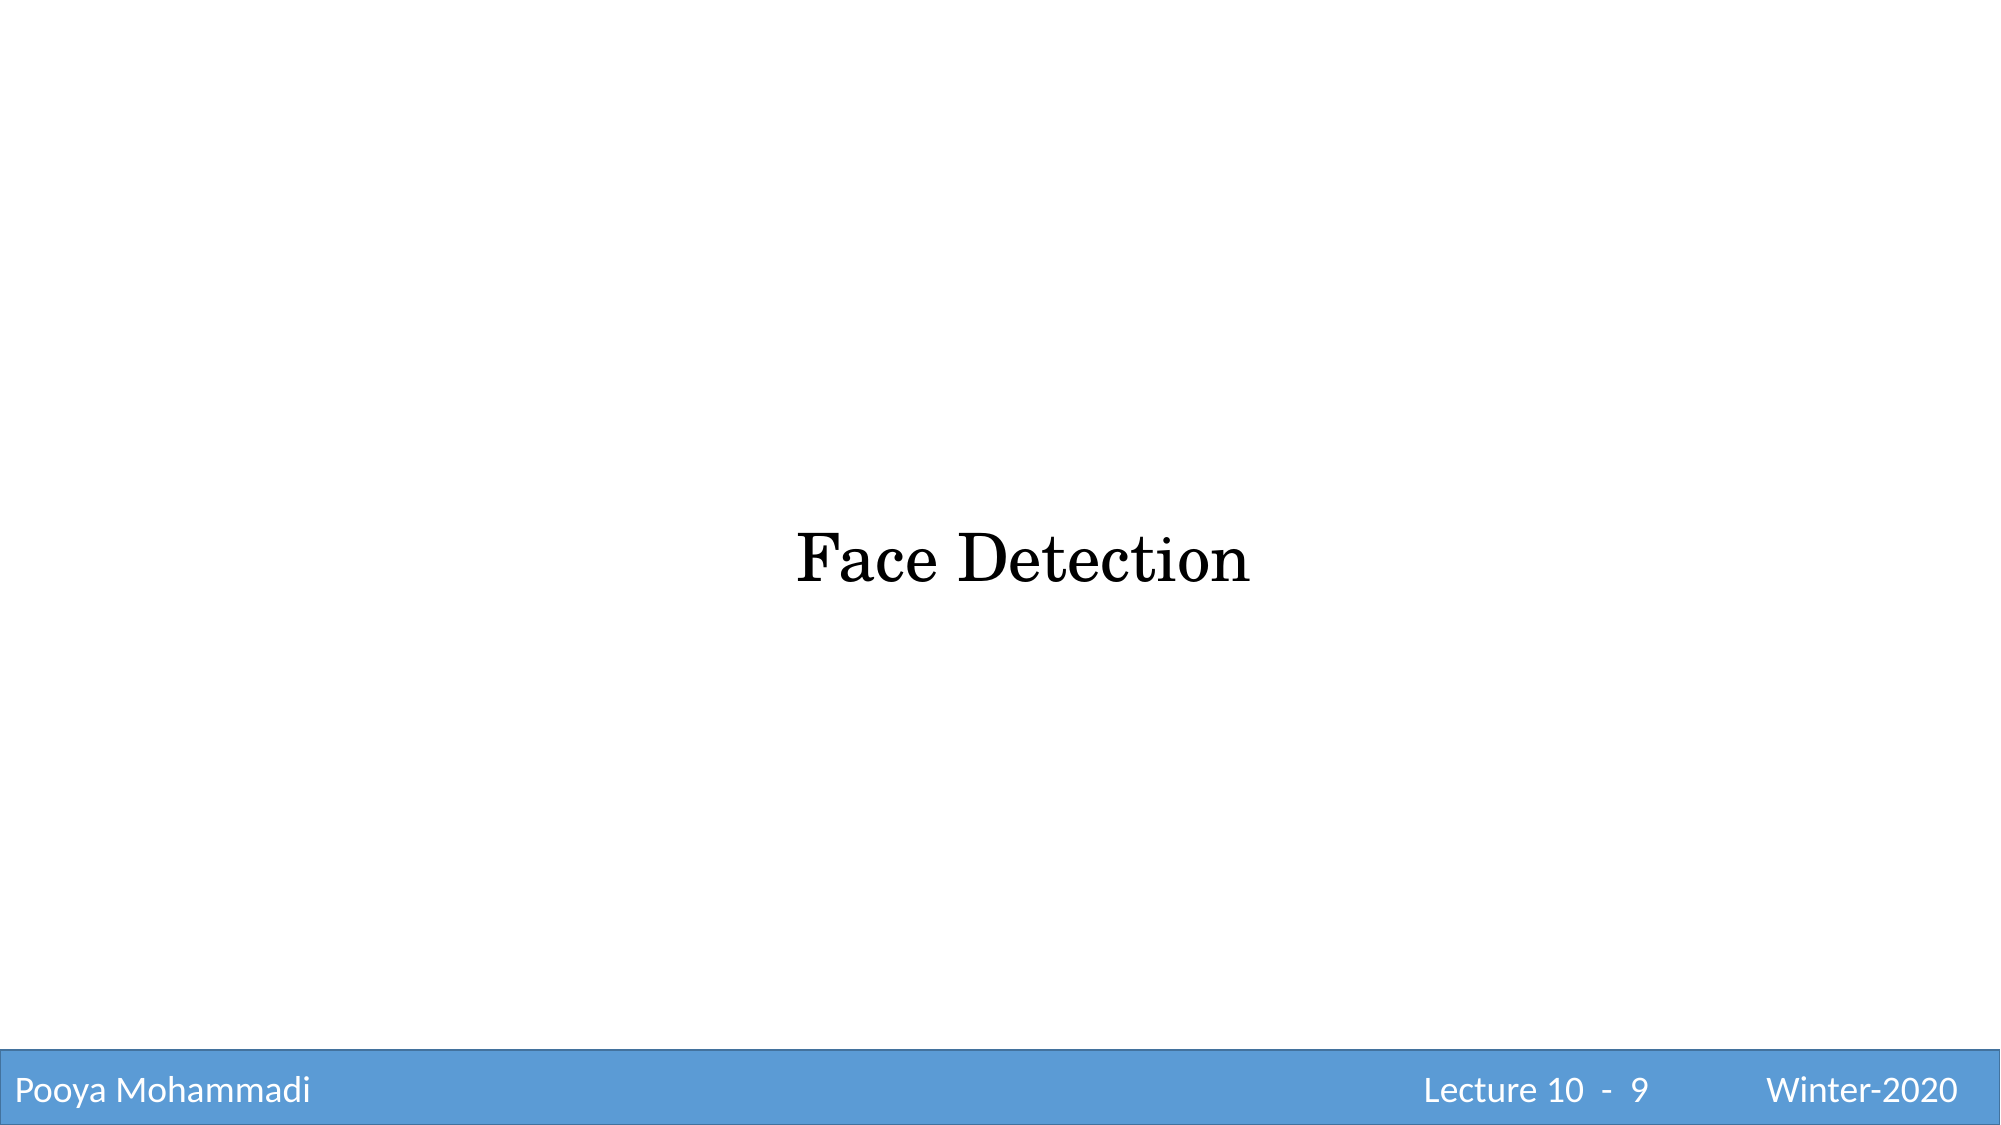

Face Detection
Pooya Mohammadi					     			       Lecture 10  -  9	            Winter-2020